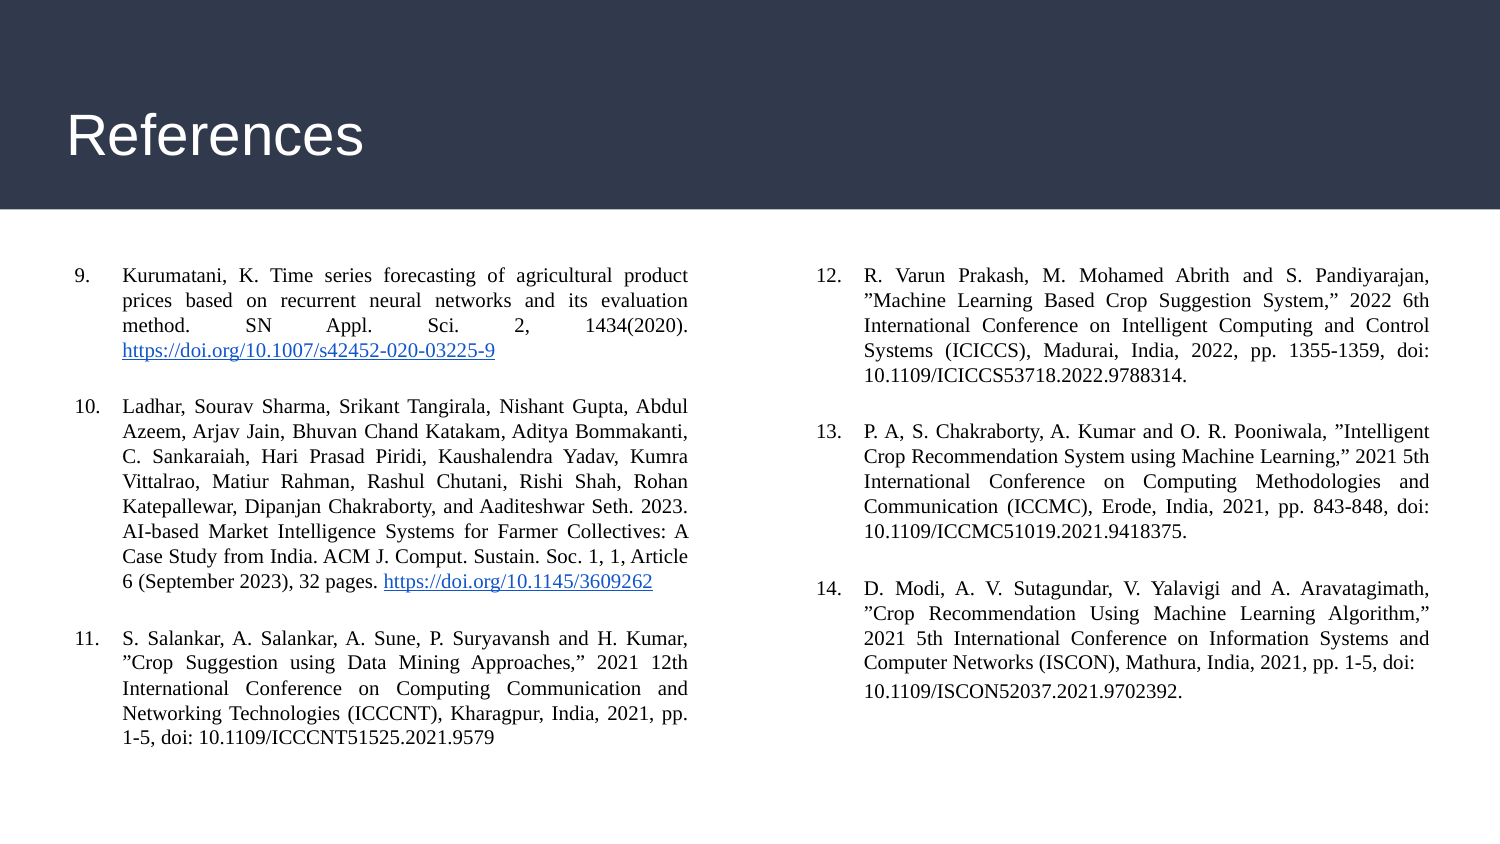

# References
Kurumatani, K. Time series forecasting of agricultural product prices based on recurrent neural networks and its evaluation method. SN Appl. Sci. 2, 1434(2020). https://doi.org/10.1007/s42452-020-03225-9

Ladhar, Sourav Sharma, Srikant Tangirala, Nishant Gupta, Abdul Azeem, Arjav Jain, Bhuvan Chand Katakam, Aditya Bommakanti, C. Sankaraiah, Hari Prasad Piridi, Kaushalendra Yadav, Kumra Vittalrao, Matiur Rahman, Rashul Chutani, Rishi Shah, Rohan Katepallewar, Dipanjan Chakraborty, and Aaditeshwar Seth. 2023. AI-based Market Intelligence Systems for Farmer Collectives: A Case Study from India. ACM J. Comput. Sustain. Soc. 1, 1, Article 6 (September 2023), 32 pages. https://doi.org/10.1145/3609262

S. Salankar, A. Salankar, A. Sune, P. Suryavansh and H. Kumar, ”Crop Suggestion using Data Mining Approaches,” 2021 12th International Conference on Computing Communication and Networking Technologies (ICCCNT), Kharagpur, India, 2021, pp. 1-5, doi: 10.1109/ICCCNT51525.2021.9579

R. Varun Prakash, M. Mohamed Abrith and S. Pandiyarajan, ”Machine Learning Based Crop Suggestion System,” 2022 6th International Conference on Intelligent Computing and Control Systems (ICICCS), Madurai, India, 2022, pp. 1355-1359, doi: 10.1109/ICICCS53718.2022.9788314.

P. A, S. Chakraborty, A. Kumar and O. R. Pooniwala, ”Intelligent Crop Recommendation System using Machine Learning,” 2021 5th International Conference on Computing Methodologies and Communication (ICCMC), Erode, India, 2021, pp. 843-848, doi: 10.1109/ICCMC51019.2021.9418375.

D. Modi, A. V. Sutagundar, V. Yalavigi and A. Aravatagimath, ”Crop Recommendation Using Machine Learning Algorithm,” 2021 5th International Conference on Information Systems and Computer Networks (ISCON), Mathura, India, 2021, pp. 1-5, doi:
10.1109/ISCON52037.2021.9702392.